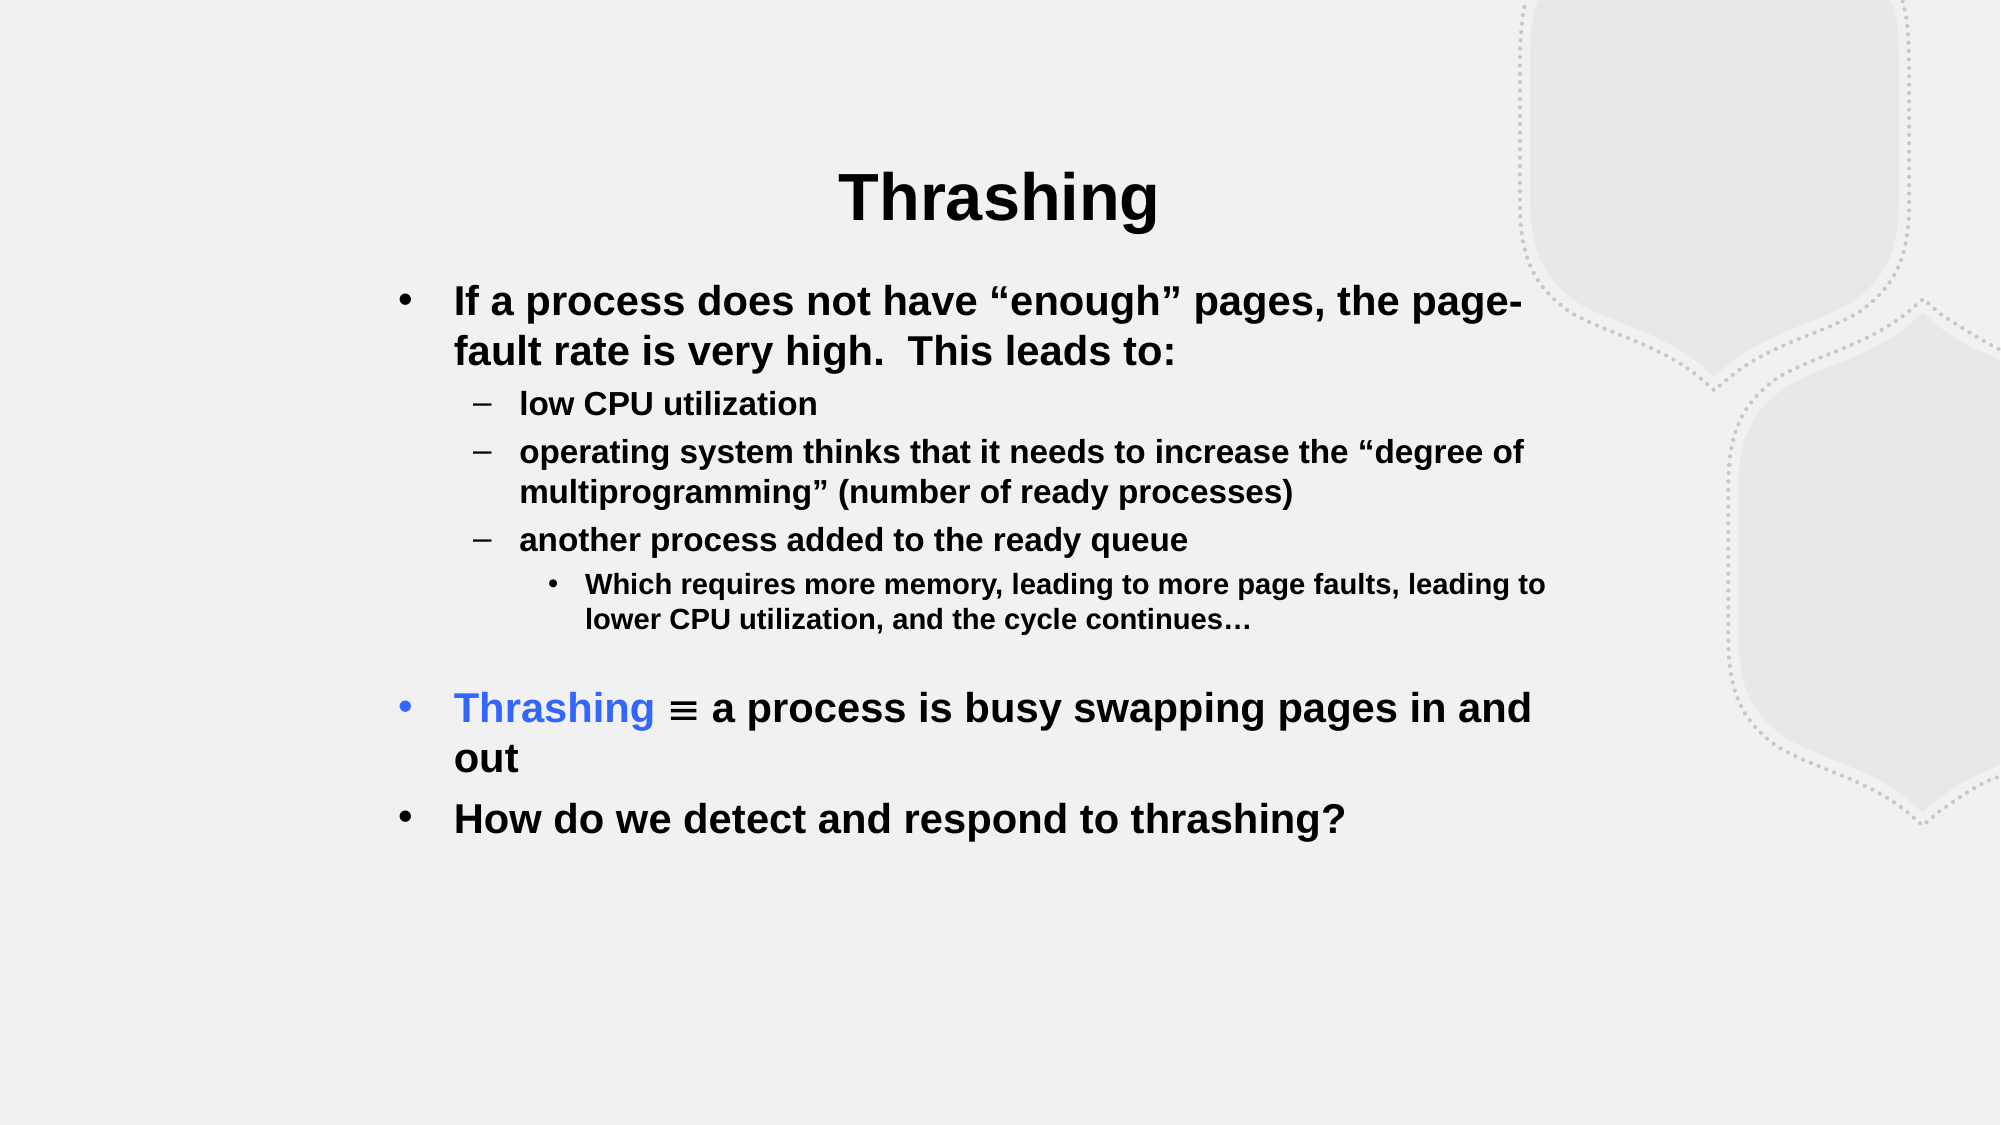

Thrashing
If a process does not have “enough” pages, the page-fault rate is very high.  This leads to:
low CPU utilization
operating system thinks that it needs to increase the “degree of multiprogramming” (number of ready processes)
another process added to the ready queue
Which requires more memory, leading to more page faults, leading to lower CPU utilization, and the cycle continues…
Thrashing ≡ a process is busy swapping pages in and out
How do we detect and respond to thrashing?